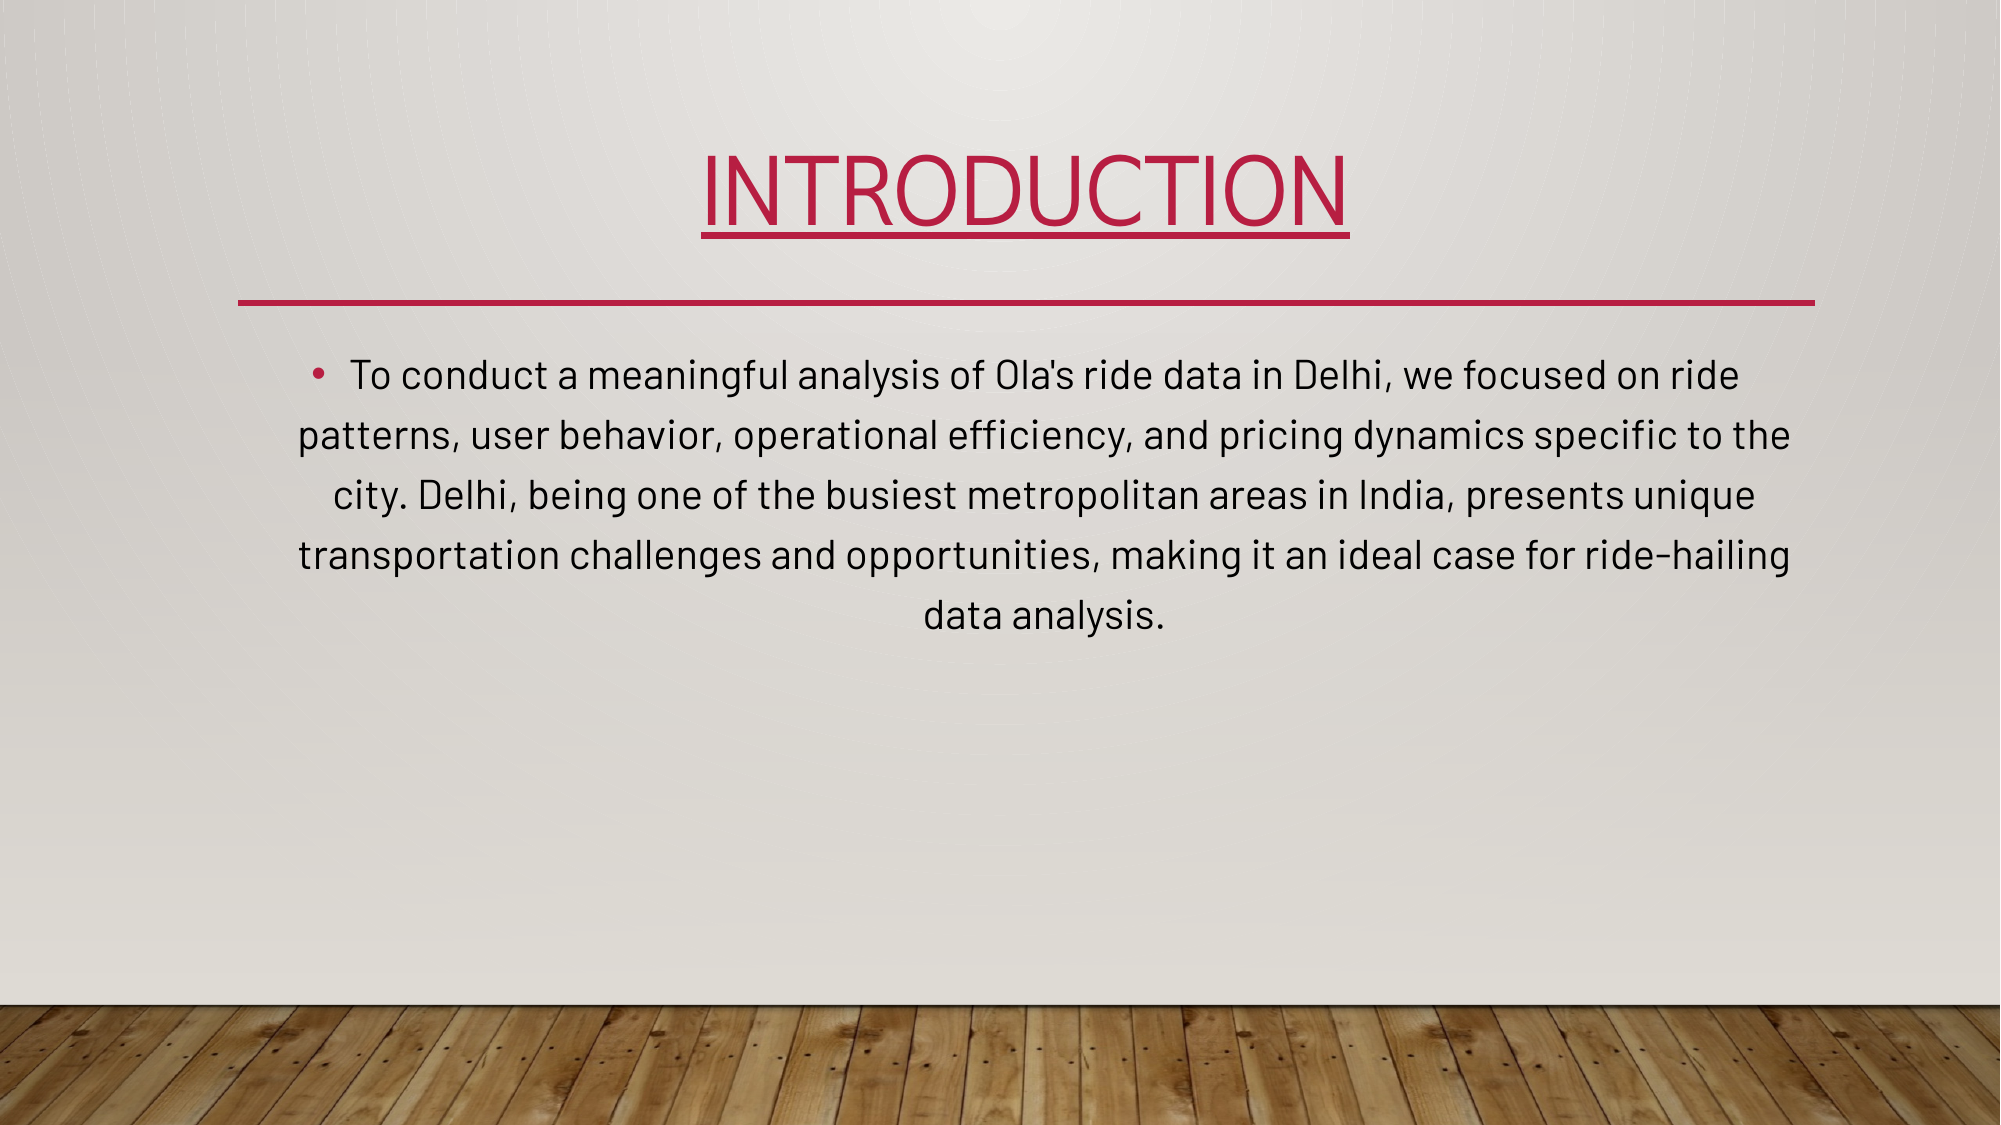

# INTRODUCTION
To conduct a meaningful analysis of Ola's ride data in Delhi, we focused on ride patterns, user behavior, operational efficiency, and pricing dynamics specific to the city. Delhi, being one of the busiest metropolitan areas in India, presents unique transportation challenges and opportunities, making it an ideal case for ride-hailing data analysis.